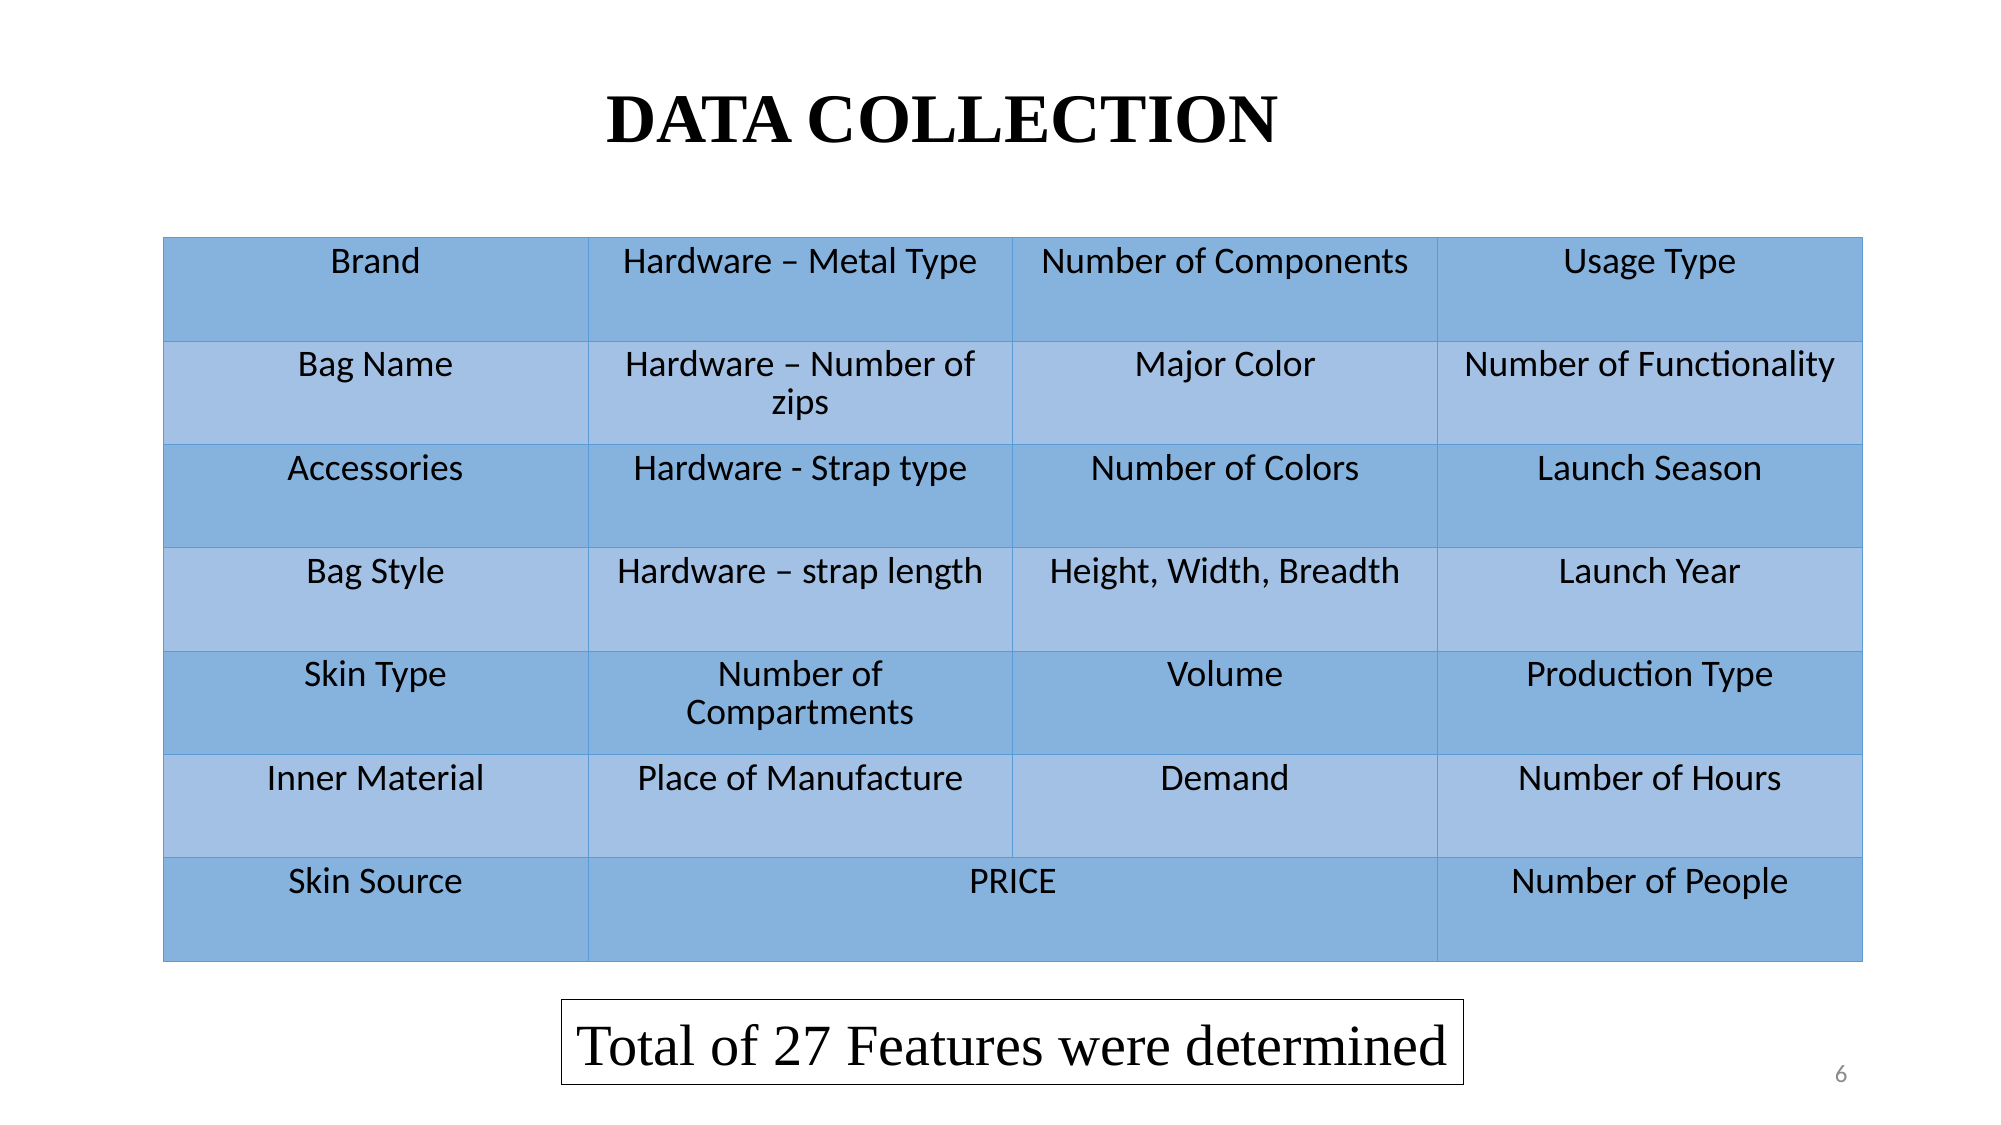

# DATA COLLECTION
| Brand | Hardware – Metal Type | Number of Components | Usage Type |
| --- | --- | --- | --- |
| Bag Name | Hardware – Number of zips | Major Color | Number of Functionality |
| Accessories | Hardware - Strap type | Number of Colors | Launch Season |
| Bag Style | Hardware – strap length | Height, Width, Breadth | Launch Year |
| Skin Type | Number of Compartments | Volume | Production Type |
| Inner Material | Place of Manufacture | Demand | Number of Hours |
| Skin Source | PRICE |  | Number of People |
Total of 27 Features were determined
6